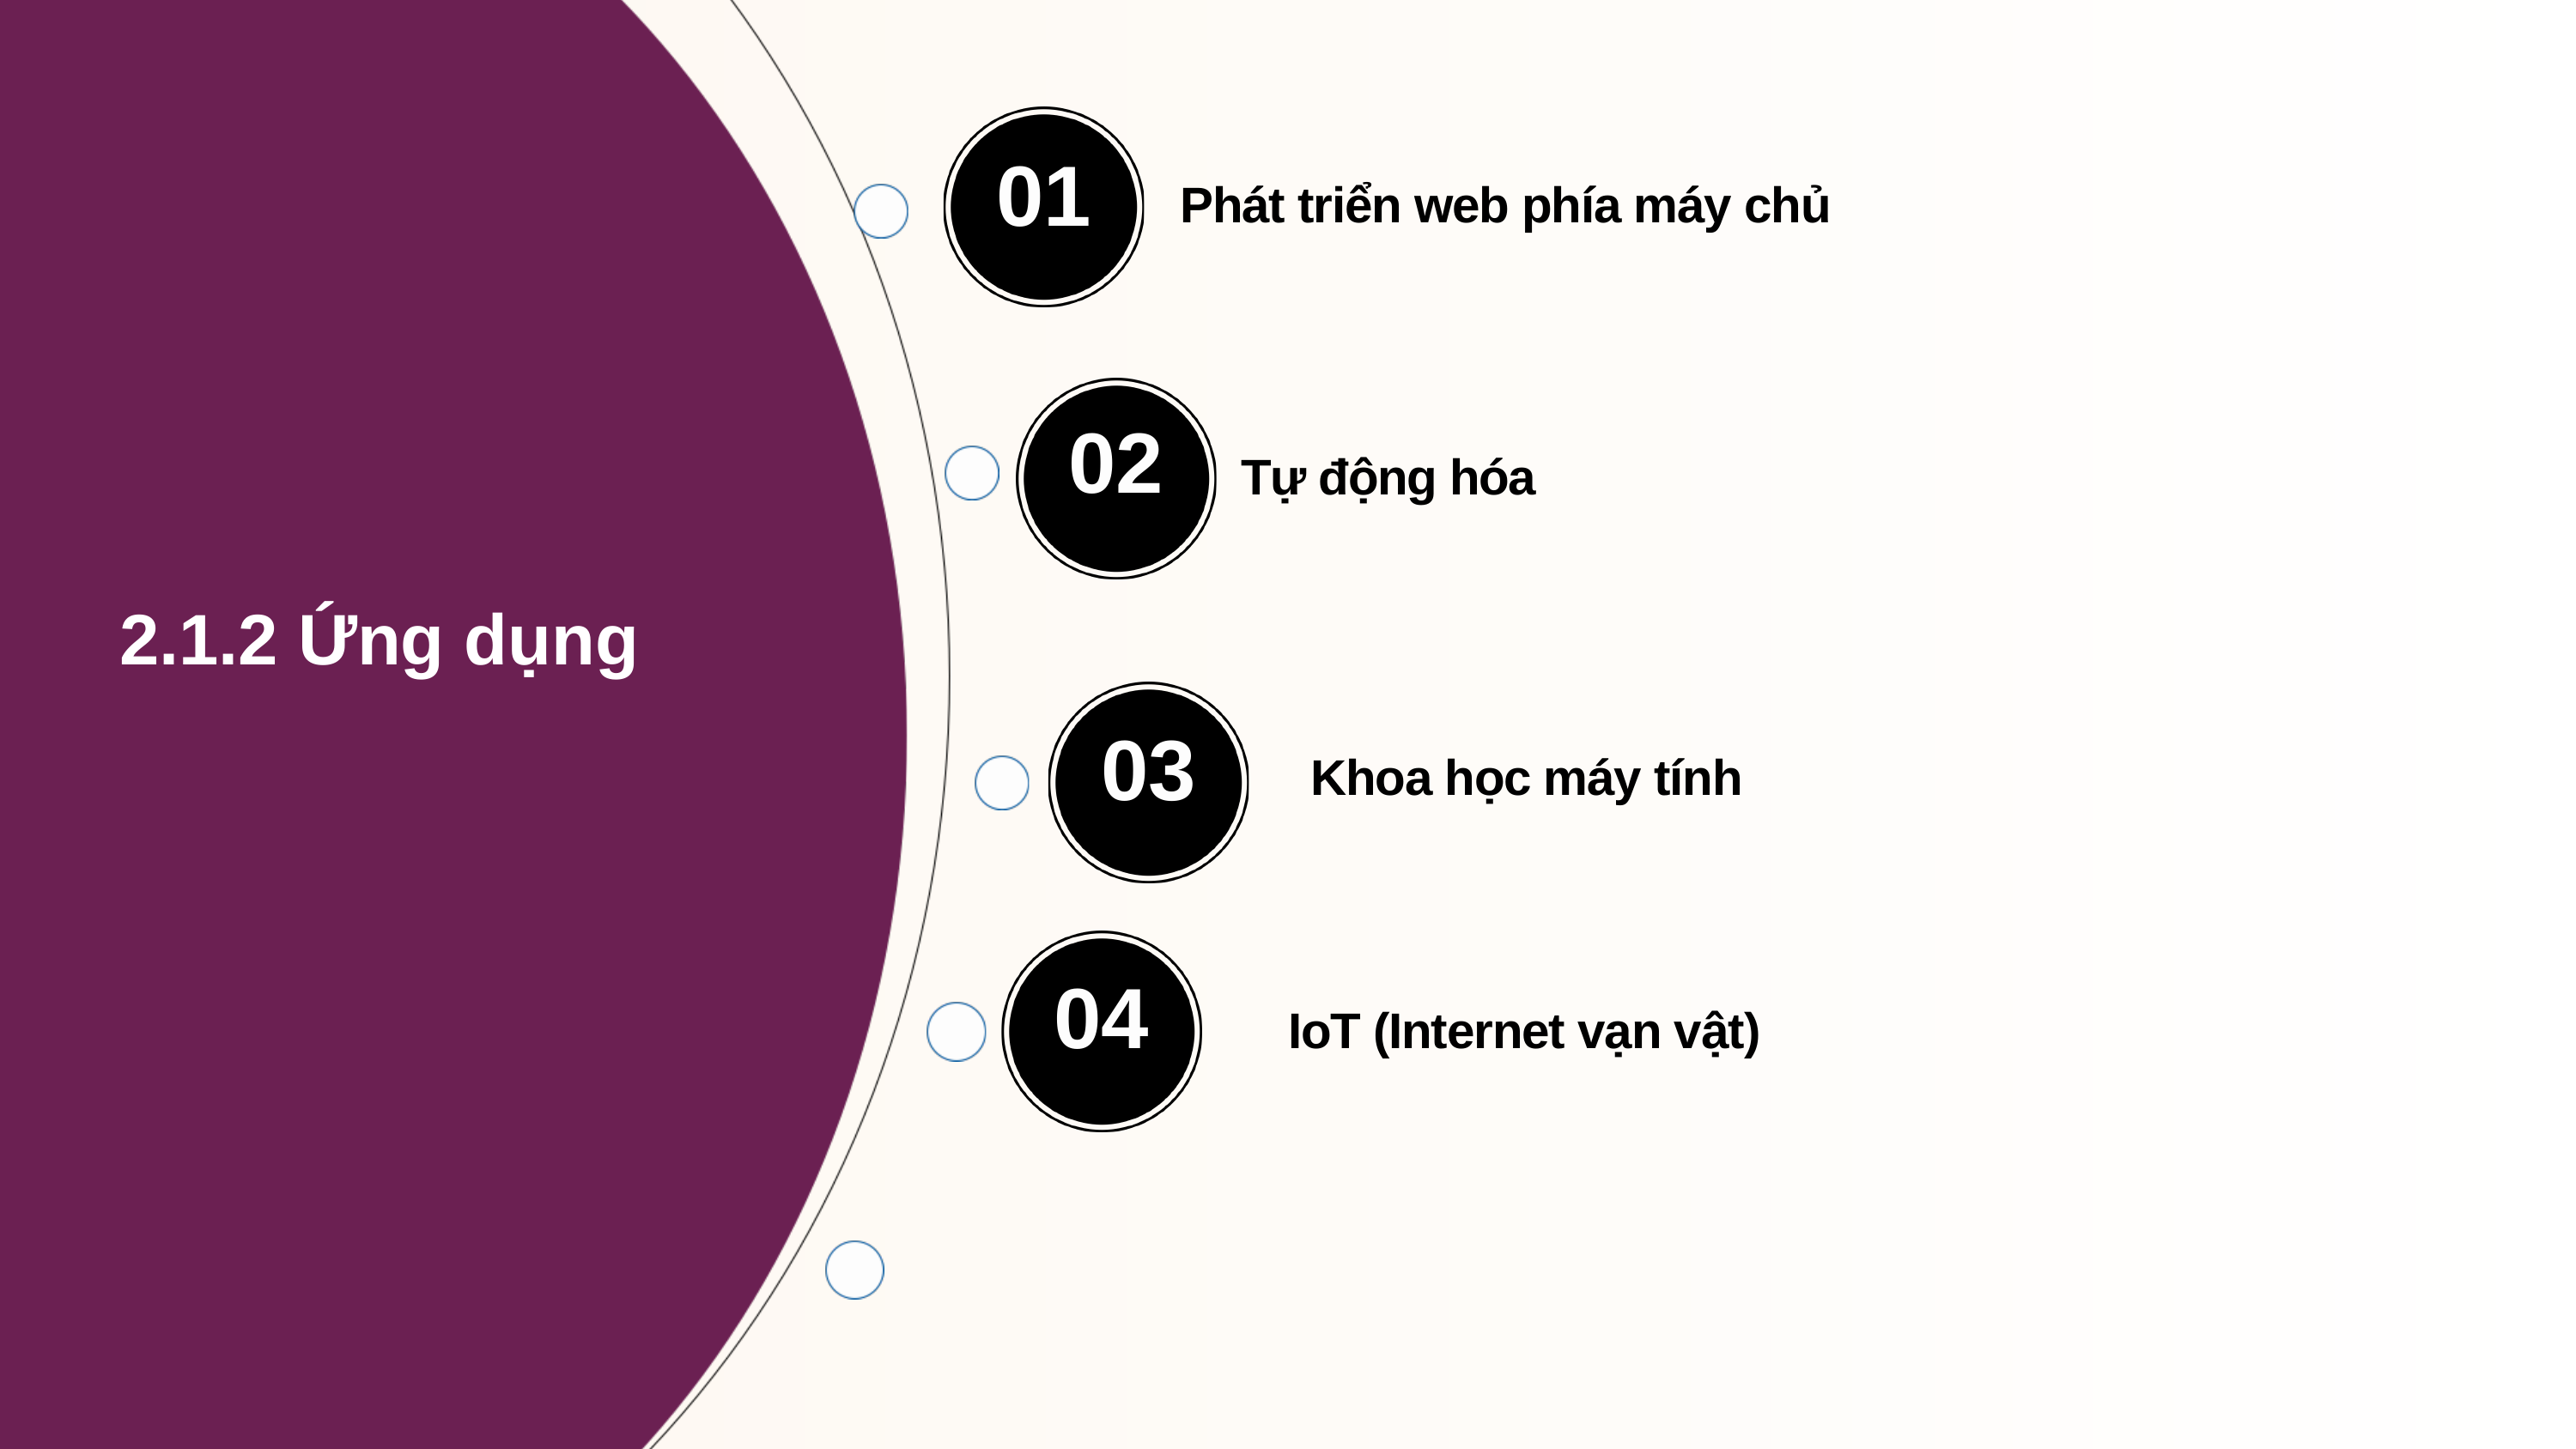

01

Phát triển web phía máy chủ

02

Tự động hóa

2.1.2 Ứng dụng

03

Khoa học máy tính

04

IoT (Internet vạn vật)